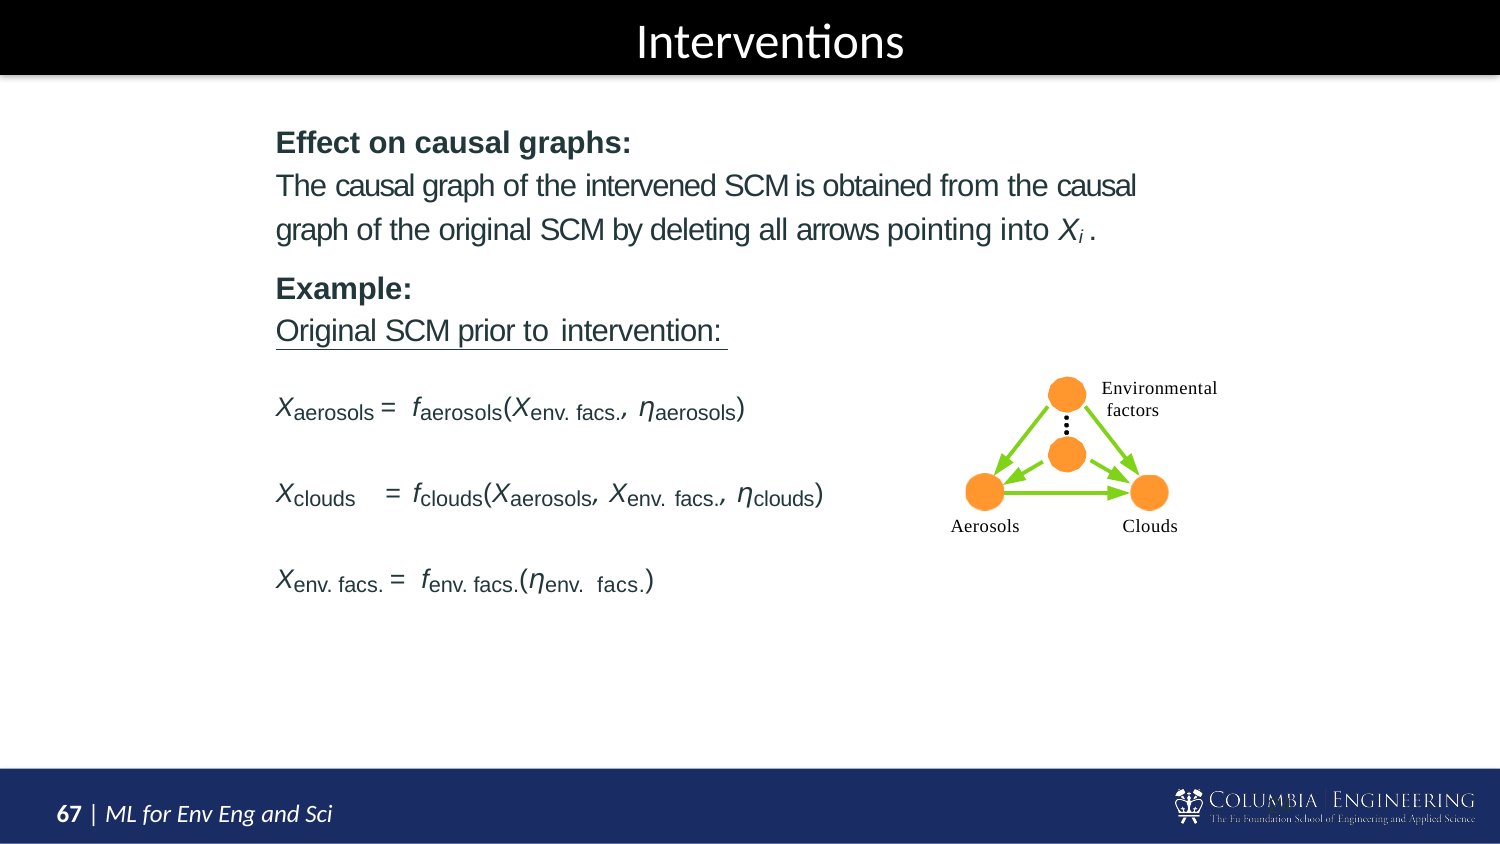

# Interventions
Effect on causal graphs:
The causal graph of the intervened SCM is obtained from the causal  graph of the original SCM by deleting all arrows pointing into Xi .
Example:
Original SCM prior to intervention:

Environmental  factors
Xaerosols = faerosols(Xenv. facs., ηaerosols)
Xclouds     = fclouds(Xaerosols, Xenv. facs., ηclouds)
Xenv. facs. = fenv. facs.(ηenv. facs.)

Aerosols
Clouds
24